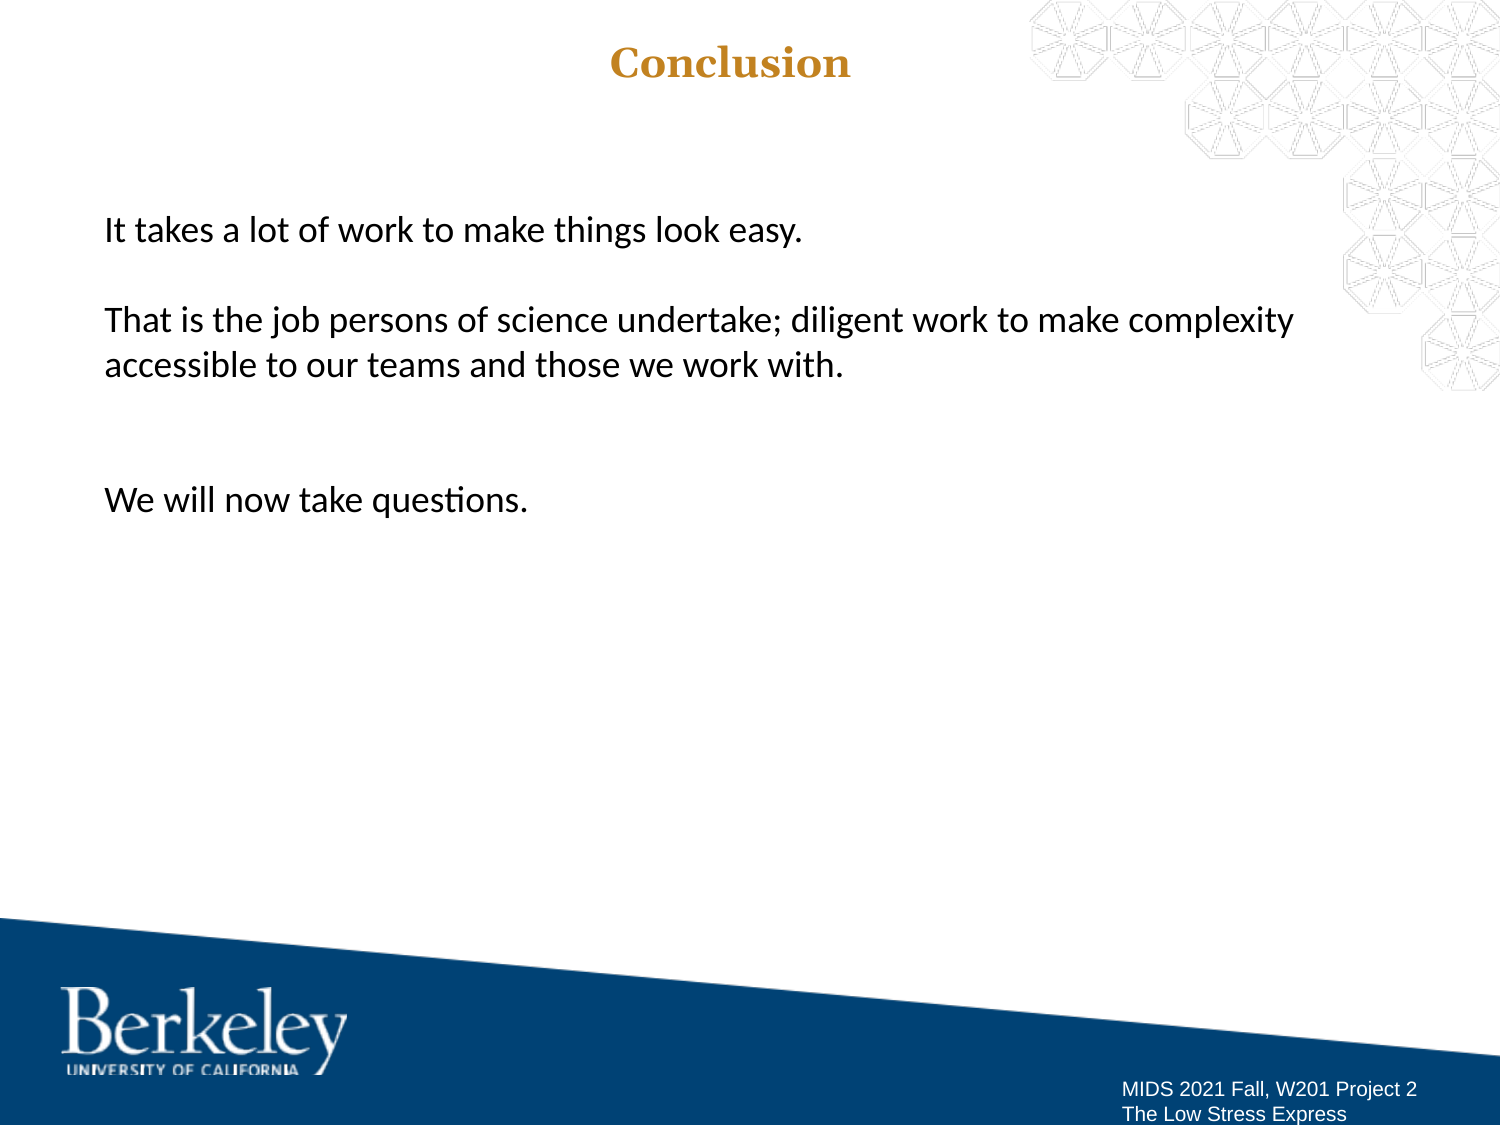

# Conclusion
It takes a lot of work to make things look easy.
That is the job persons of science undertake; diligent work to make complexity accessible to our teams and those we work with.
We will now take questions.
MIDS 2021 Fall, W201 Project 2
The Low Stress Express